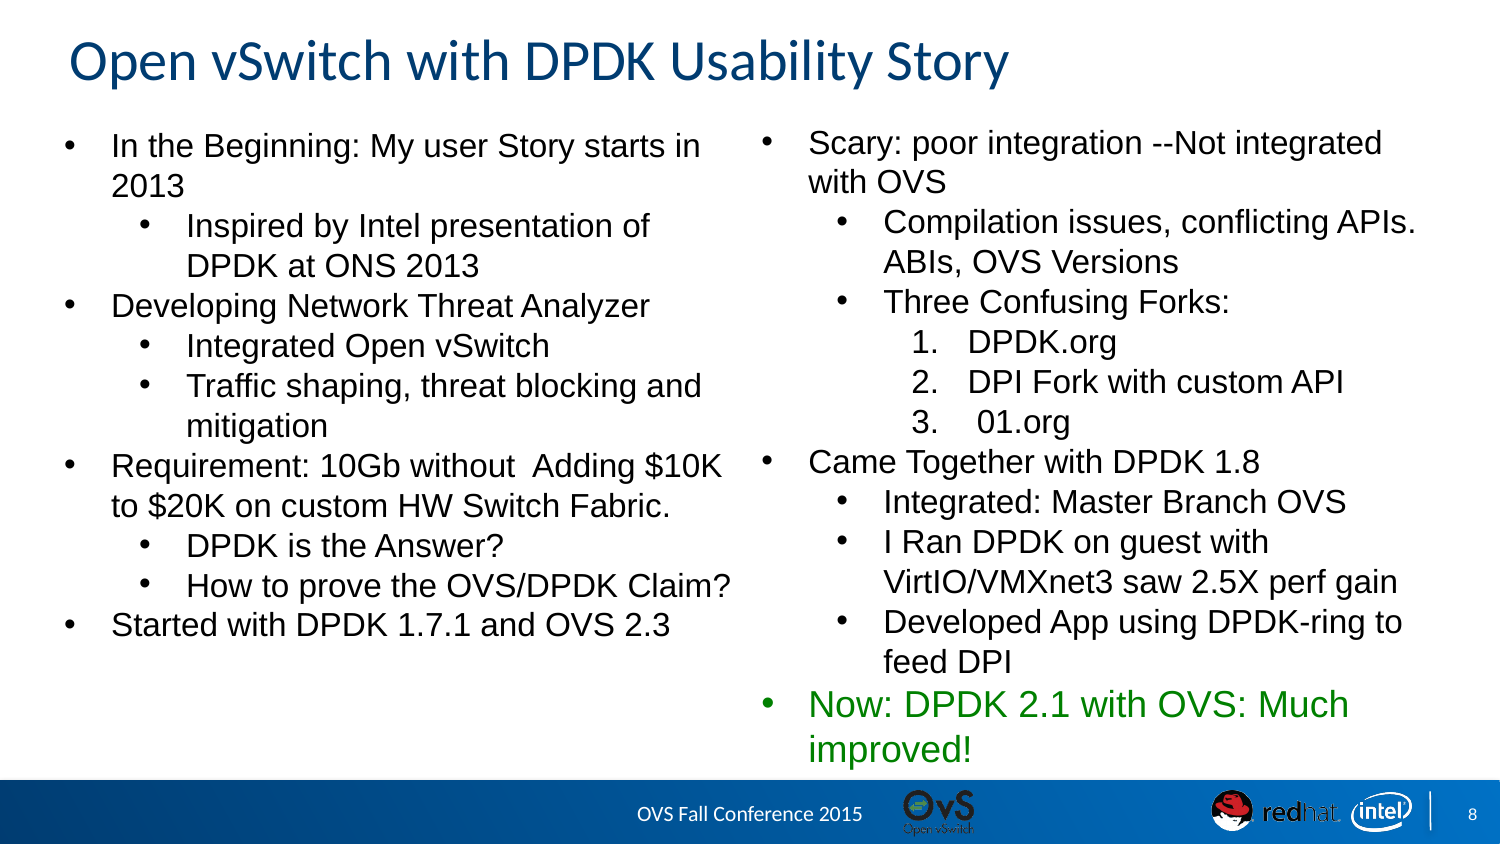

# Open vSwitch with DPDK Usability Story
Scary: poor integration --Not integrated with OVS
Compilation issues, conflicting APIs. ABIs, OVS Versions
Three Confusing Forks:
DPDK.org
DPI Fork with custom API
 01.org
Came Together with DPDK 1.8
Integrated: Master Branch OVS
I Ran DPDK on guest with VirtIO/VMXnet3 saw 2.5X perf gain
Developed App using DPDK-ring to feed DPI
Now: DPDK 2.1 with OVS: Much improved!

In the Beginning: My user Story starts in 2013
Inspired by Intel presentation of DPDK at ONS 2013
Developing Network Threat Analyzer
Integrated Open vSwitch
Traffic shaping, threat blocking and mitigation
Requirement: 10Gb without  Adding $10K to $20K on custom HW Switch Fabric.
DPDK is the Answer?
How to prove the OVS/DPDK Claim?
Started with DPDK 1.7.1 and OVS 2.3
OVS Fall Conference 2015
8